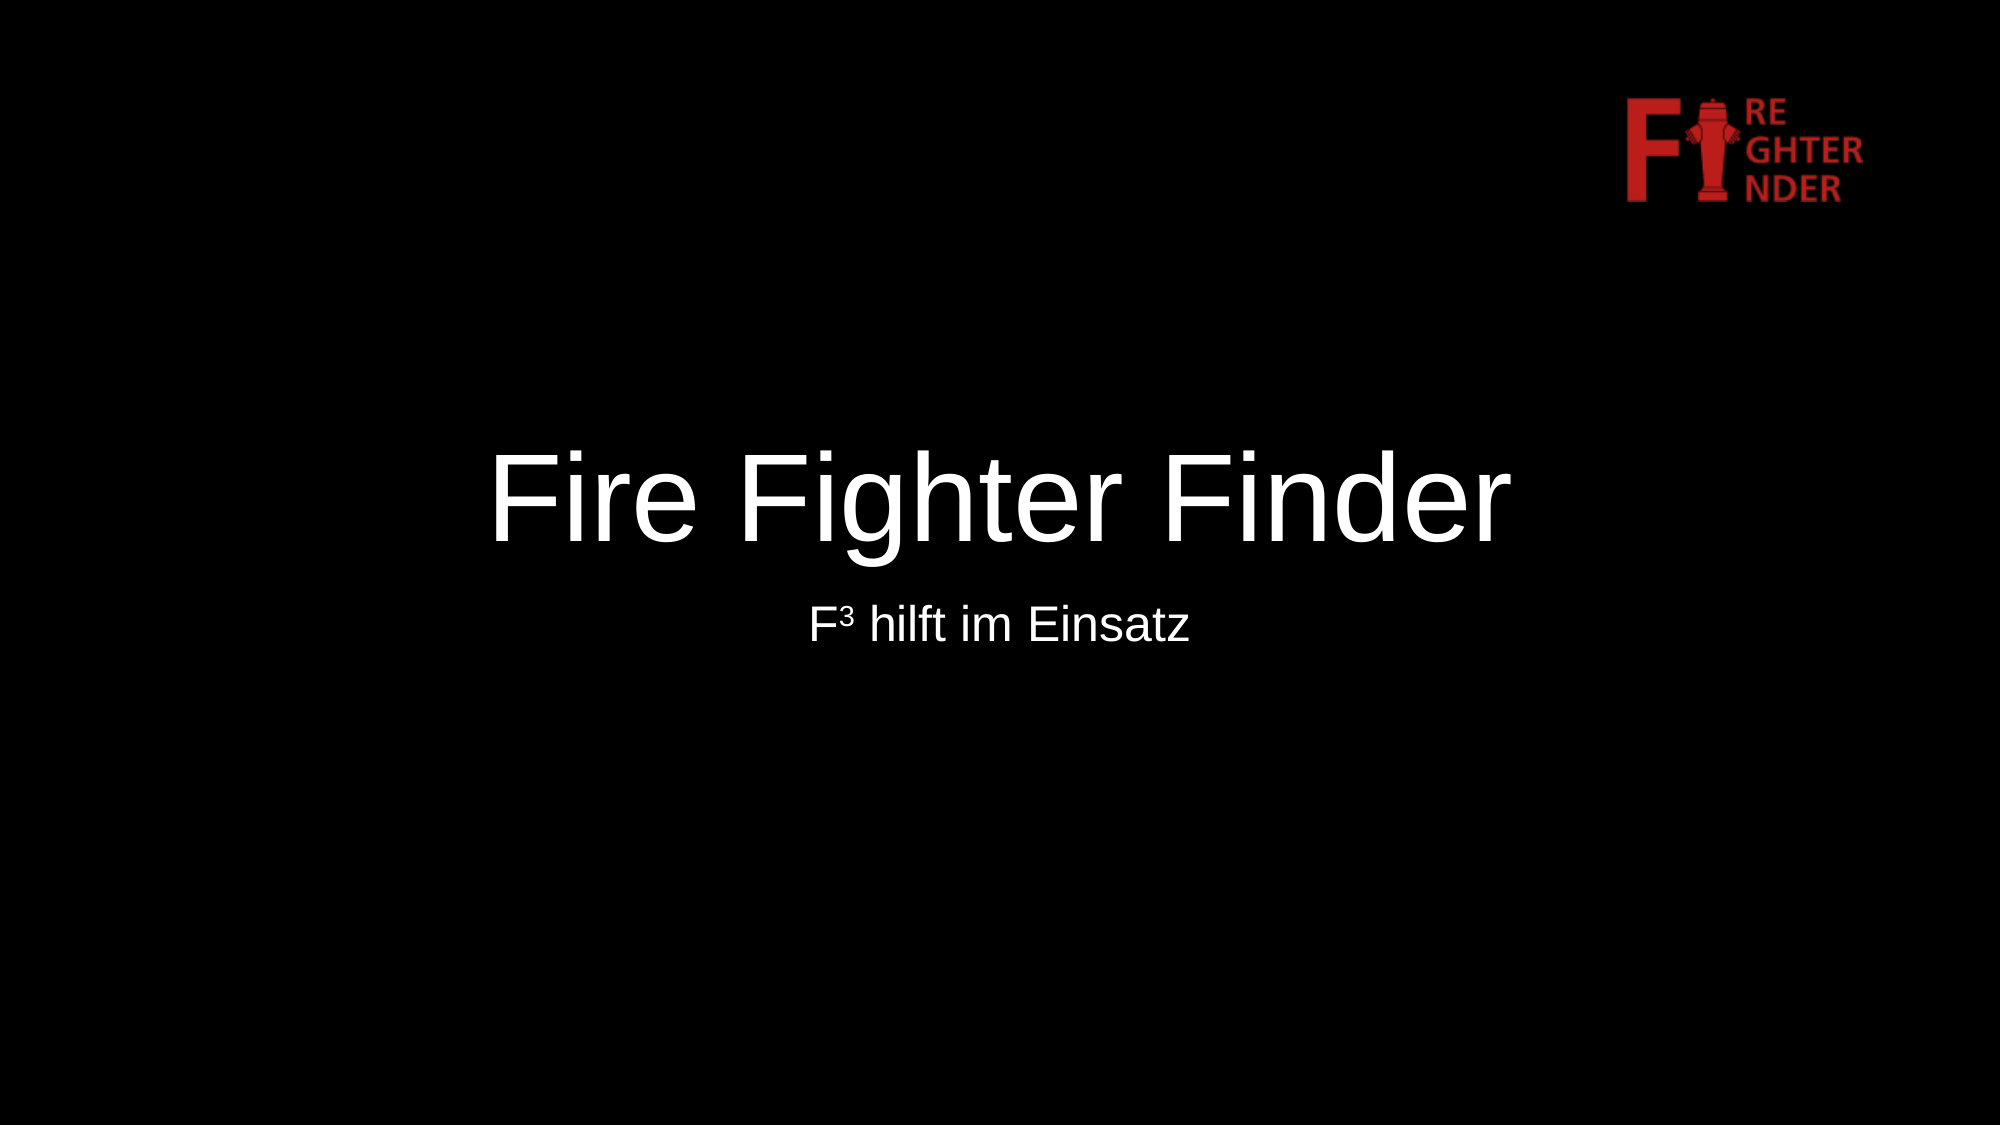

# Fire Fighter Finder
F3 hilft im Einsatz